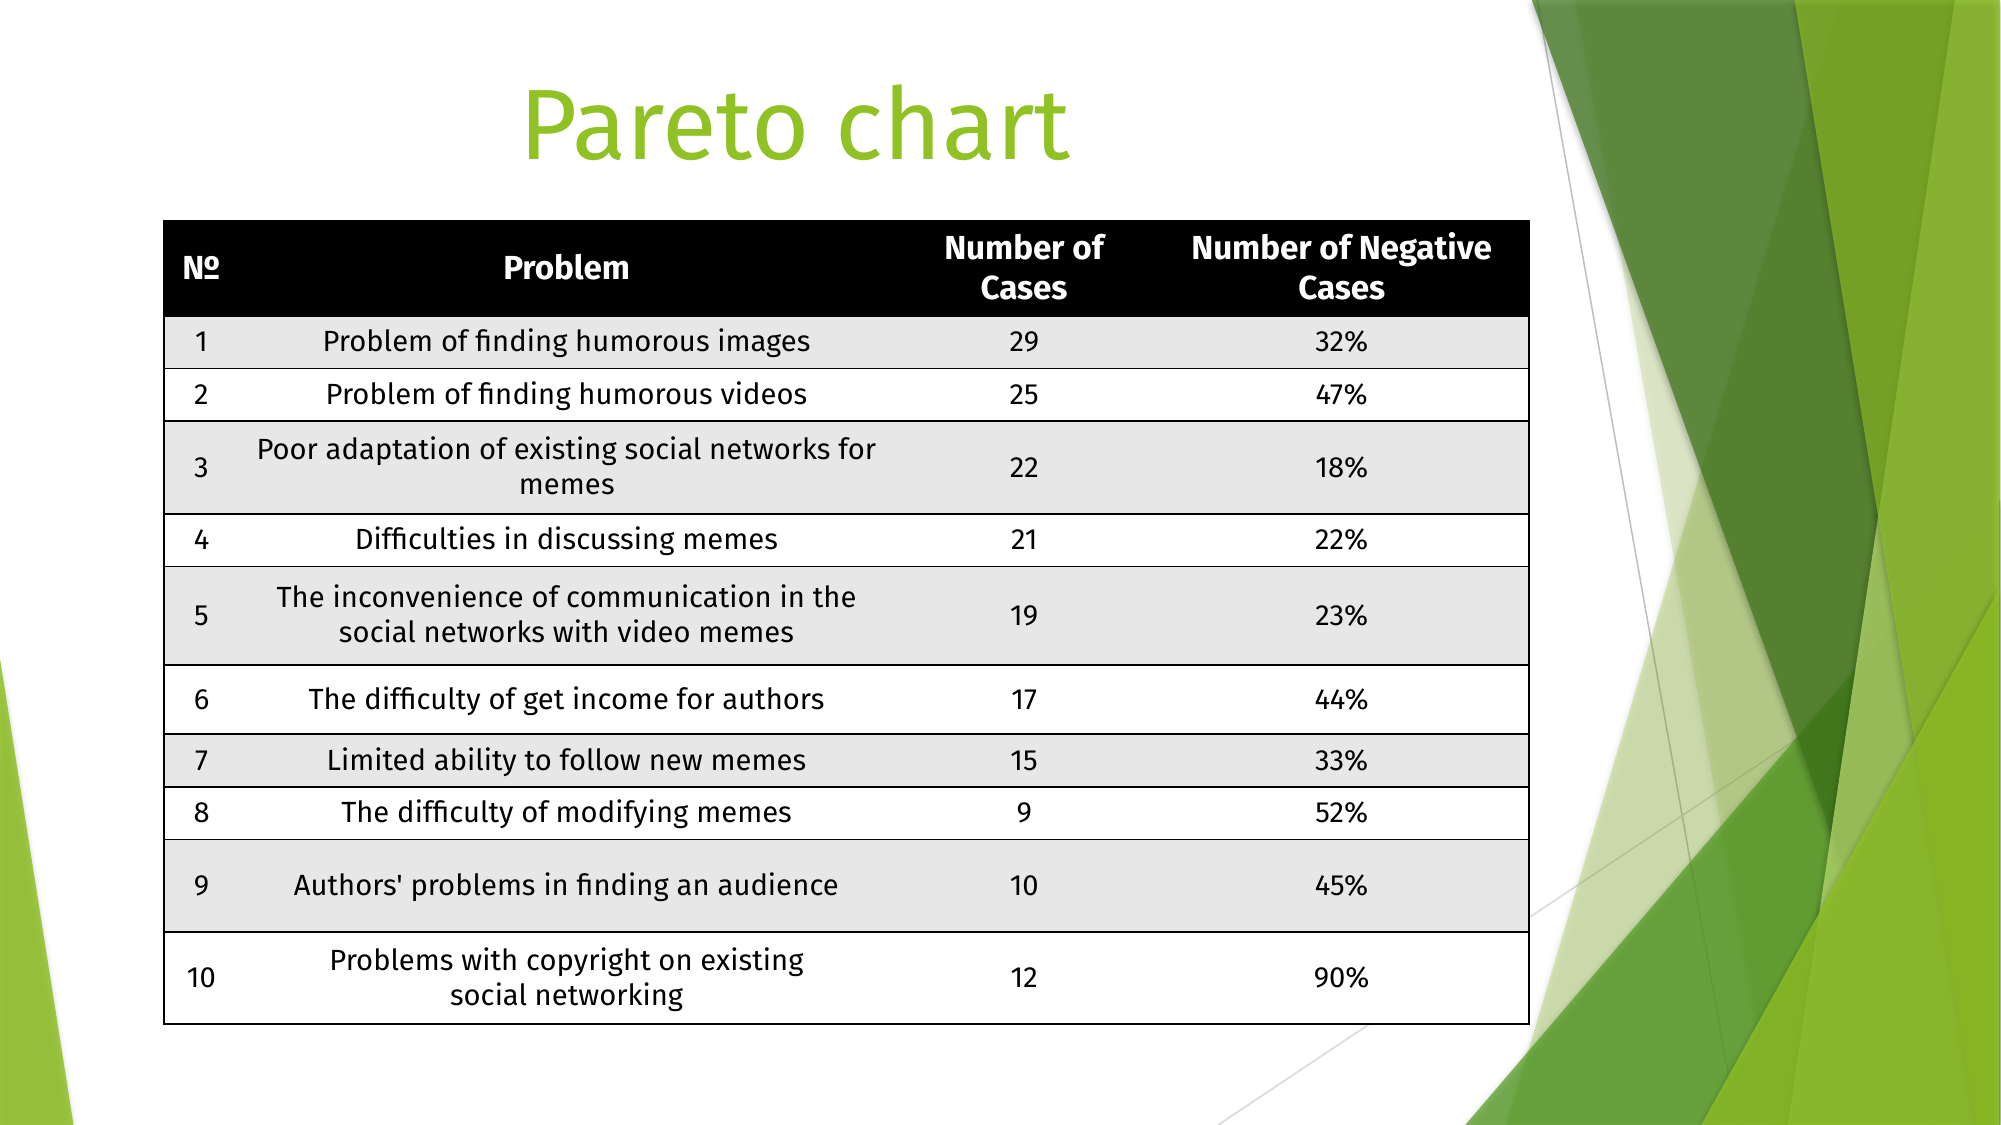

# Pareto chart
| № | Problem | Number of Cases | Number of Negative Cases |
| --- | --- | --- | --- |
| 1 | Problem of finding humorous images | 29 | 32% |
| 2 | Problem of finding humorous videos | 25 | 47% |
| 3 | Poor adaptation of existing social networks for memes | 22 | 18% |
| 4 | Difficulties in discussing memes | 21 | 22% |
| 5 | The inconvenience of communication in the social networks with video memes | 19 | 23% |
| 6 | The difficulty of get income for authors | 17 | 44% |
| 7 | Limited ability to follow new memes | 15 | 33% |
| 8 | The difficulty of modifying memes | 9 | 52% |
| 9 | Authors' problems in finding an audience | 10 | 45% |
| 10 | Problems with copyright on existing social networking | 12 | 90% |